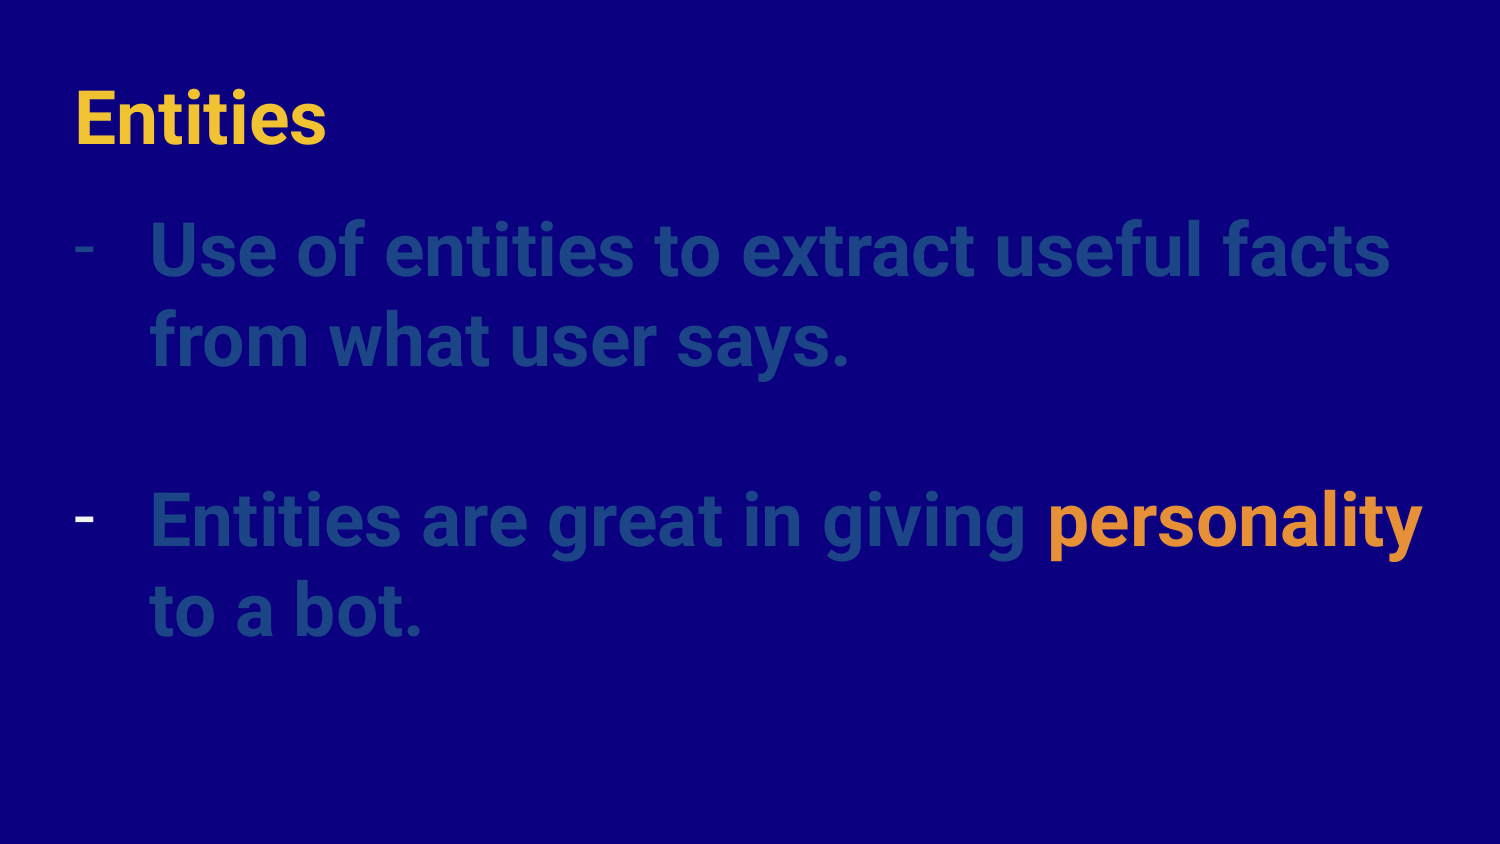

# Entities
Use of entities to extract useful facts from what user says.

Entities are great in giving personality to a bot.